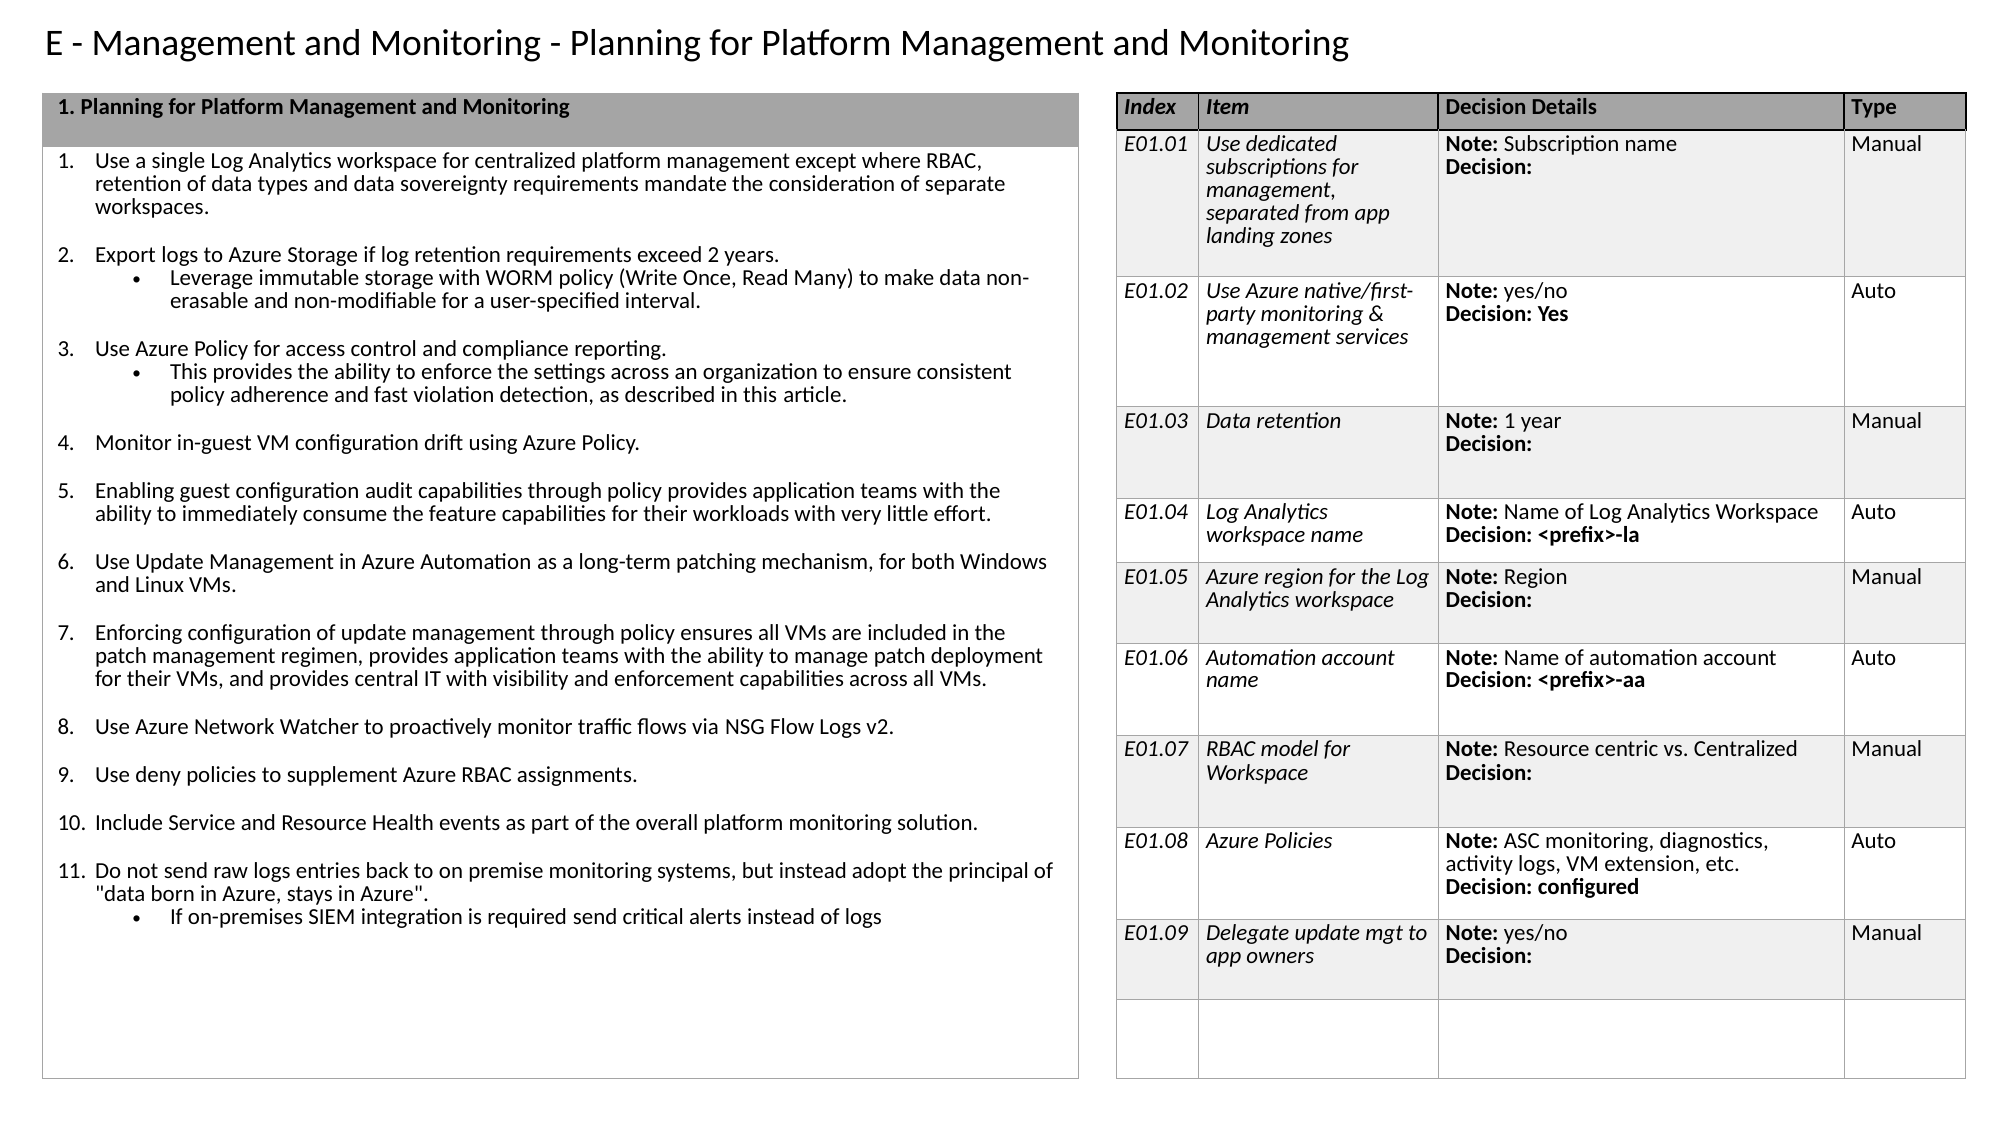

E - Management and Monitoring - Planning for Platform Management and Monitoring
| 1. Planning for Platform Management and Monitoring |
| --- |
| Use a single Log Analytics workspace for centralized platform management except where RBAC, retention of data types and data sovereignty requirements mandate the consideration of separate workspaces. Export logs to Azure Storage if log retention requirements exceed 2 years. Leverage immutable storage with WORM policy (Write Once, Read Many) to make data non-erasable and non-modifiable for a user-specified interval. Use Azure Policy for access control and compliance reporting. This provides the ability to enforce the settings across an organization to ensure consistent policy adherence and fast violation detection, as described in this article. Monitor in-guest VM configuration drift using Azure Policy. Enabling guest configuration audit capabilities through policy provides application teams with the ability to immediately consume the feature capabilities for their workloads with very little effort. Use Update Management in Azure Automation as a long-term patching mechanism, for both Windows and Linux VMs. Enforcing configuration of update management through policy ensures all VMs are included in the patch management regimen, provides application teams with the ability to manage patch deployment for their VMs, and provides central IT with visibility and enforcement capabilities across all VMs. Use Azure Network Watcher to proactively monitor traffic flows via NSG Flow Logs v2. Use deny policies to supplement Azure RBAC assignments. Include Service and Resource Health events as part of the overall platform monitoring solution. Do not send raw logs entries back to on premise monitoring systems, but instead adopt the principal of "data born in Azure, stays in Azure". If on-premises SIEM integration is required send critical alerts instead of logs |
| Index | Item | Decision Details | Type |
| --- | --- | --- | --- |
| E01.01 | Use dedicated subscriptions for management, separated from app landing zones | Note: Subscription name Decision: | Manual |
| E01.02 | Use Azure native/first-party monitoring & management services | Note: yes/no Decision: Yes | Auto |
| E01.03 | Data retention | Note: 1 year Decision: | Manual |
| E01.04 | Log Analytics workspace name | Note: Name of Log Analytics Workspace Decision: <prefix>-la | Auto |
| E01.05 | Azure region for the Log Analytics workspace | Note: Region Decision: | Manual |
| E01.06 | Automation account name | Note: Name of automation account Decision: <prefix>-aa | Auto |
| E01.07 | RBAC model for Workspace | Note: Resource centric vs. Centralized Decision: | Manual |
| E01.08 | Azure Policies | Note: ASC monitoring, diagnostics, activity logs, VM extension, etc. Decision: configured | Auto |
| E01.09 | Delegate update mgt to app owners | Note: yes/no Decision: | Manual |
|  |  |  |  |